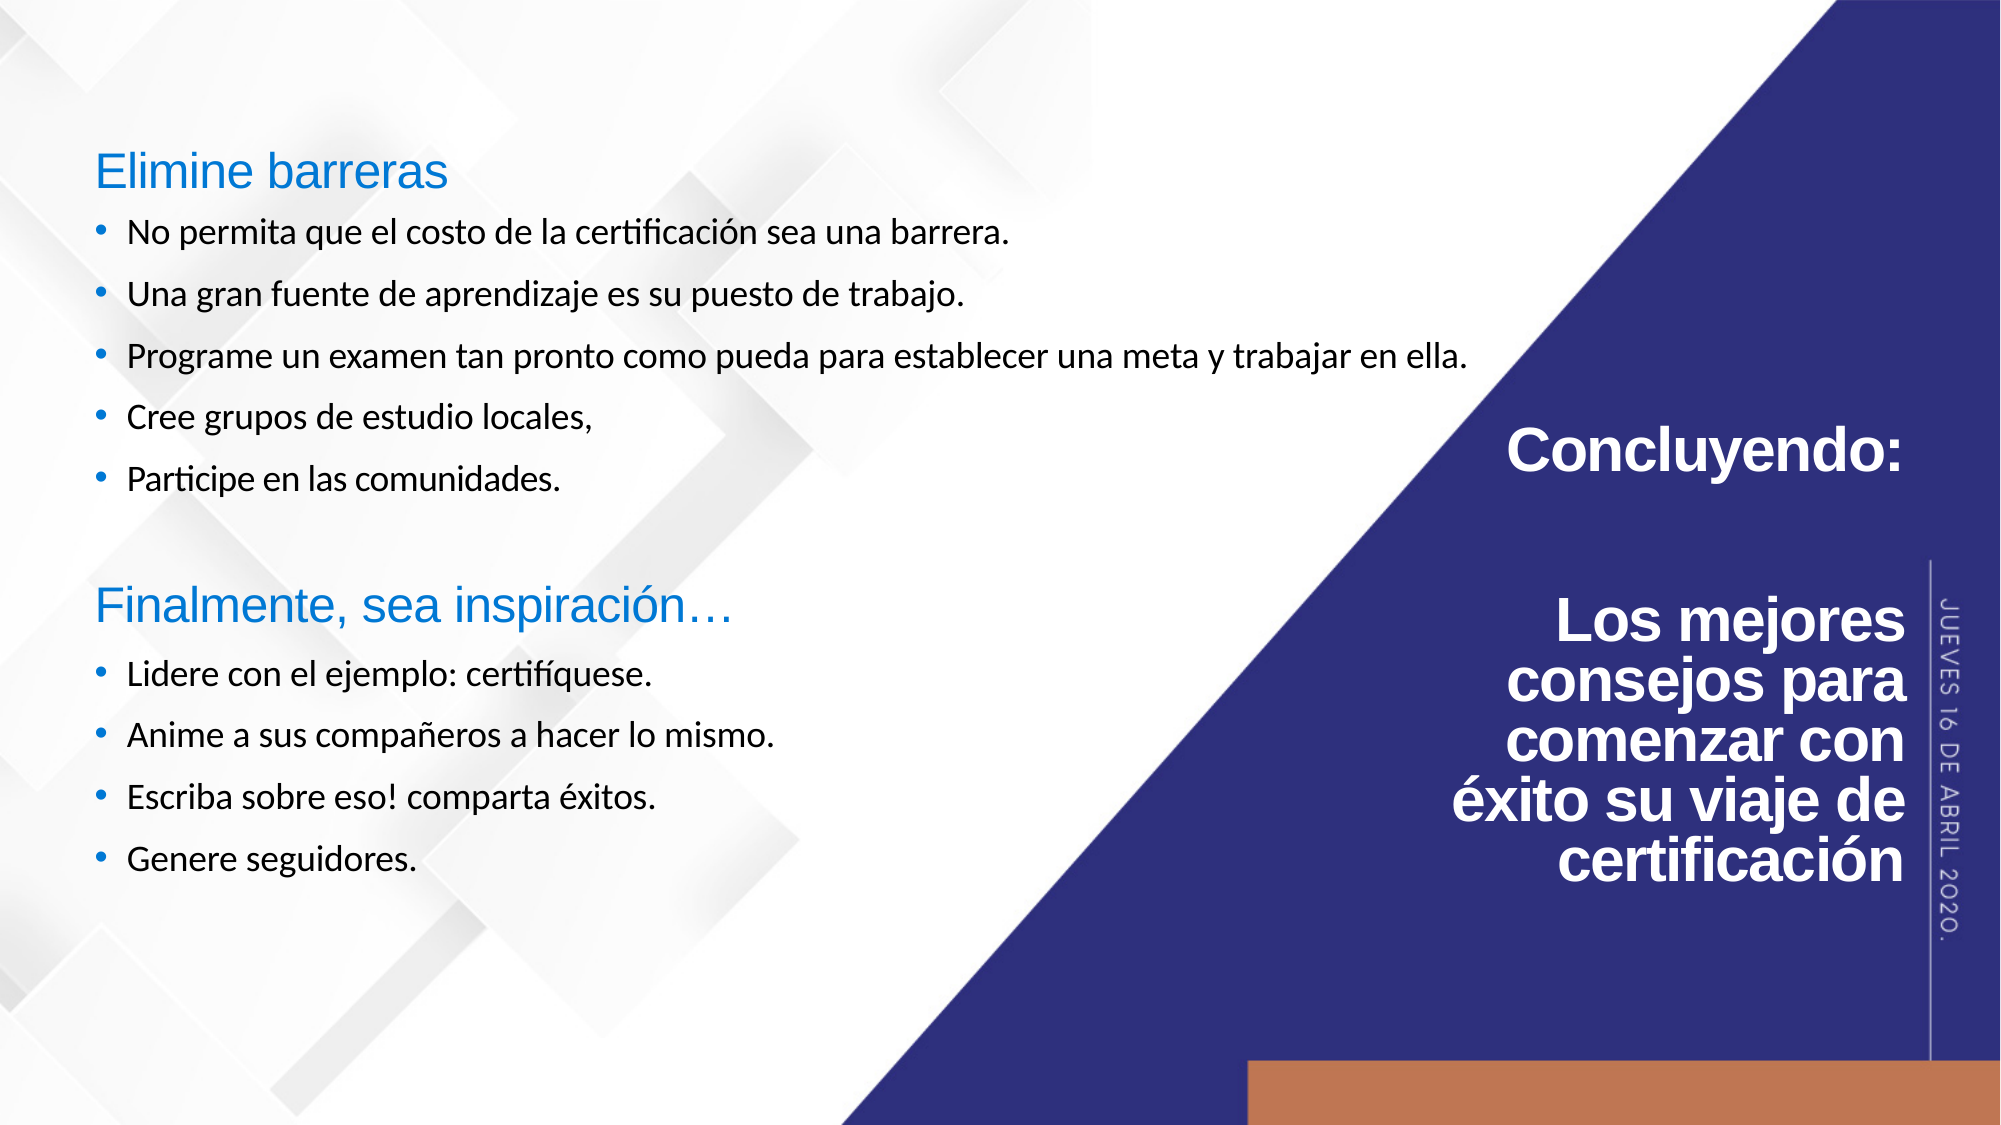

Elimine barreras
No permita que el costo de la certificación sea una barrera.
Una gran fuente de aprendizaje es su puesto de trabajo.
Programe un examen tan pronto como pueda para establecer una meta y trabajar en ella.
Cree grupos de estudio locales,
Participe en las comunidades.

Finalmente, sea inspiración…
Lidere con el ejemplo: certifíquese.
Anime a sus compañeros a hacer lo mismo.
Escriba sobre eso! comparta éxitos.
Genere seguidores.

Concluyendo:

Los mejores consejos para comenzar con éxito su viaje de certificación